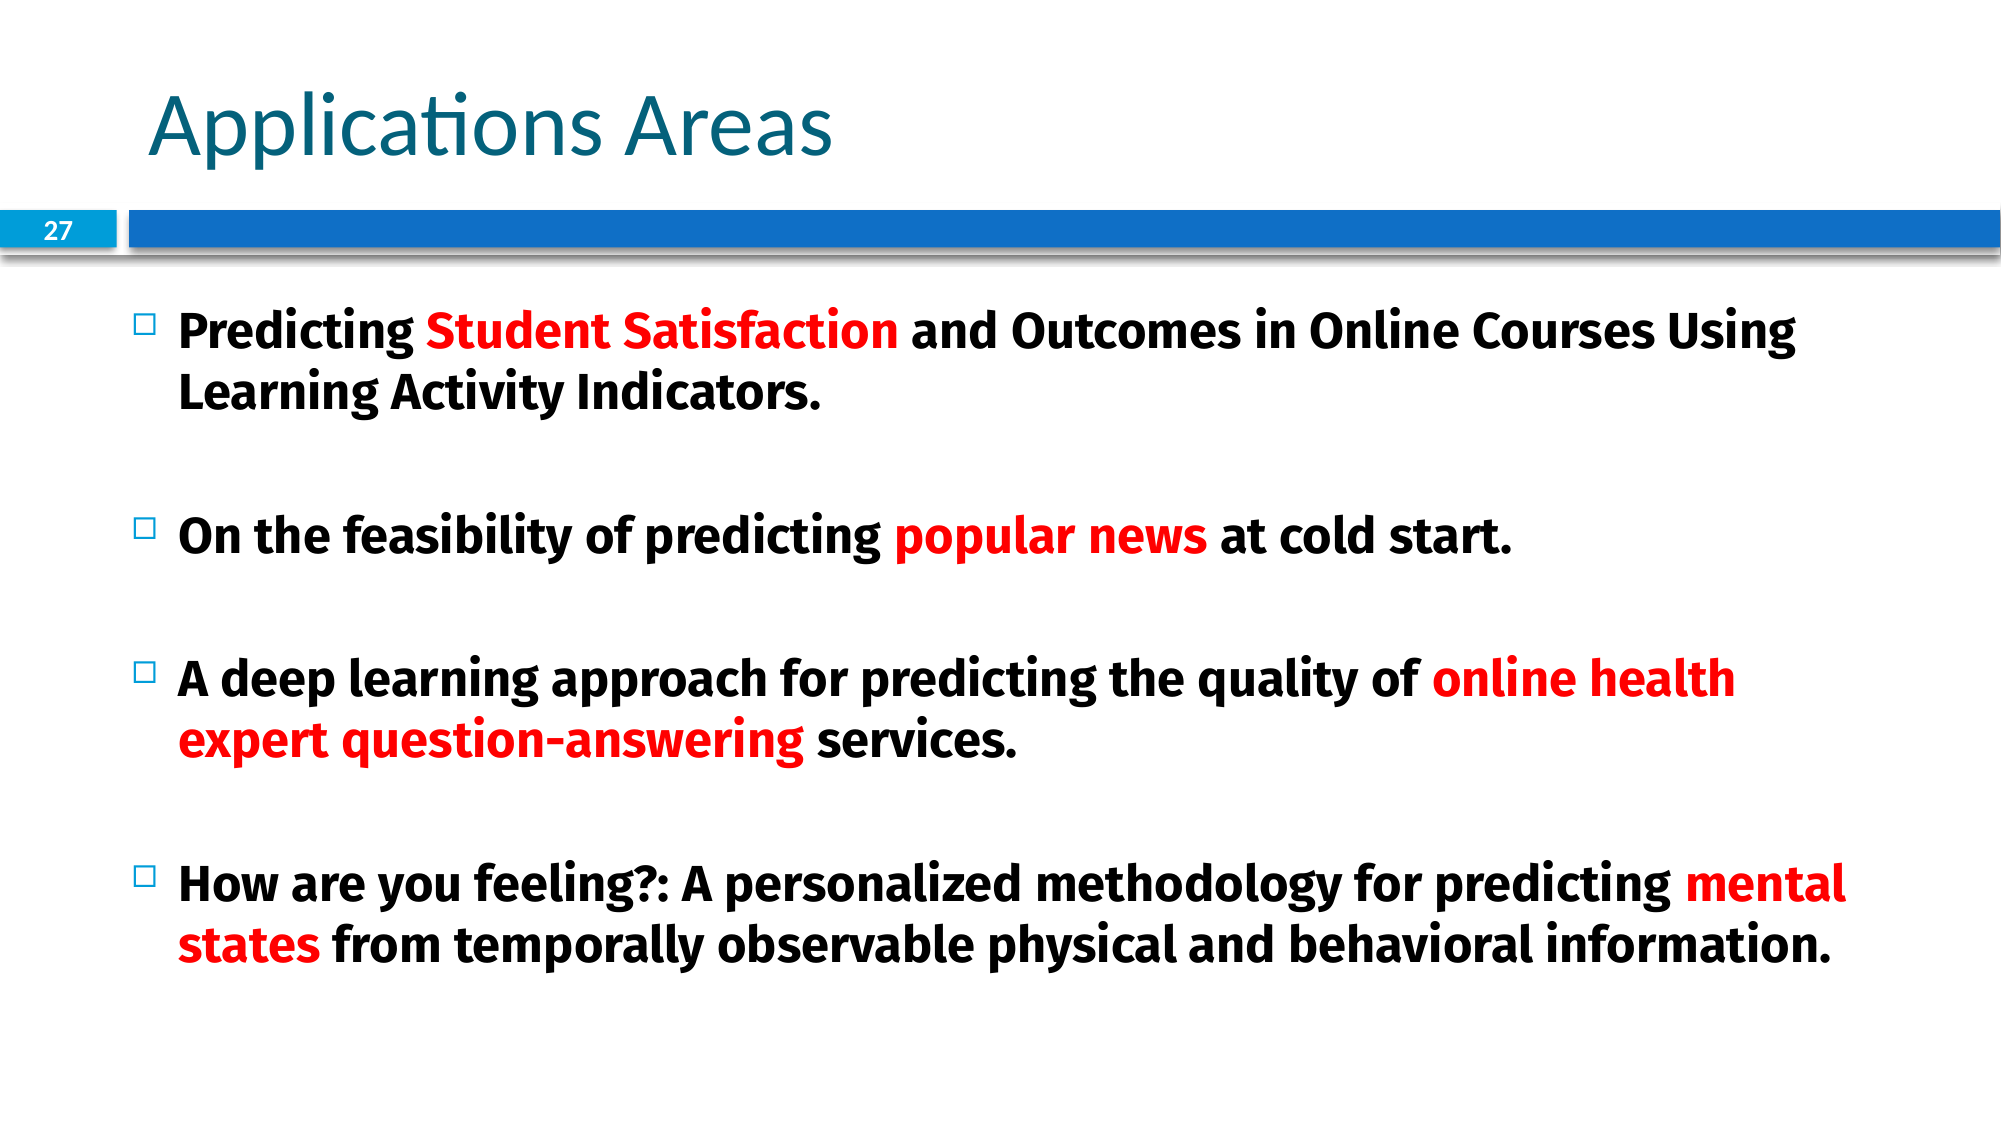

# Applications Areas
27
Predicting Student Satisfaction and Outcomes in Online Courses Using Learning Activity Indicators.

On the feasibility of predicting popular news at cold start.

A deep learning approach for predicting the quality of online health expert question-answering services.

How are you feeling?: A personalized methodology for predicting mental states from temporally observable physical and behavioral information.